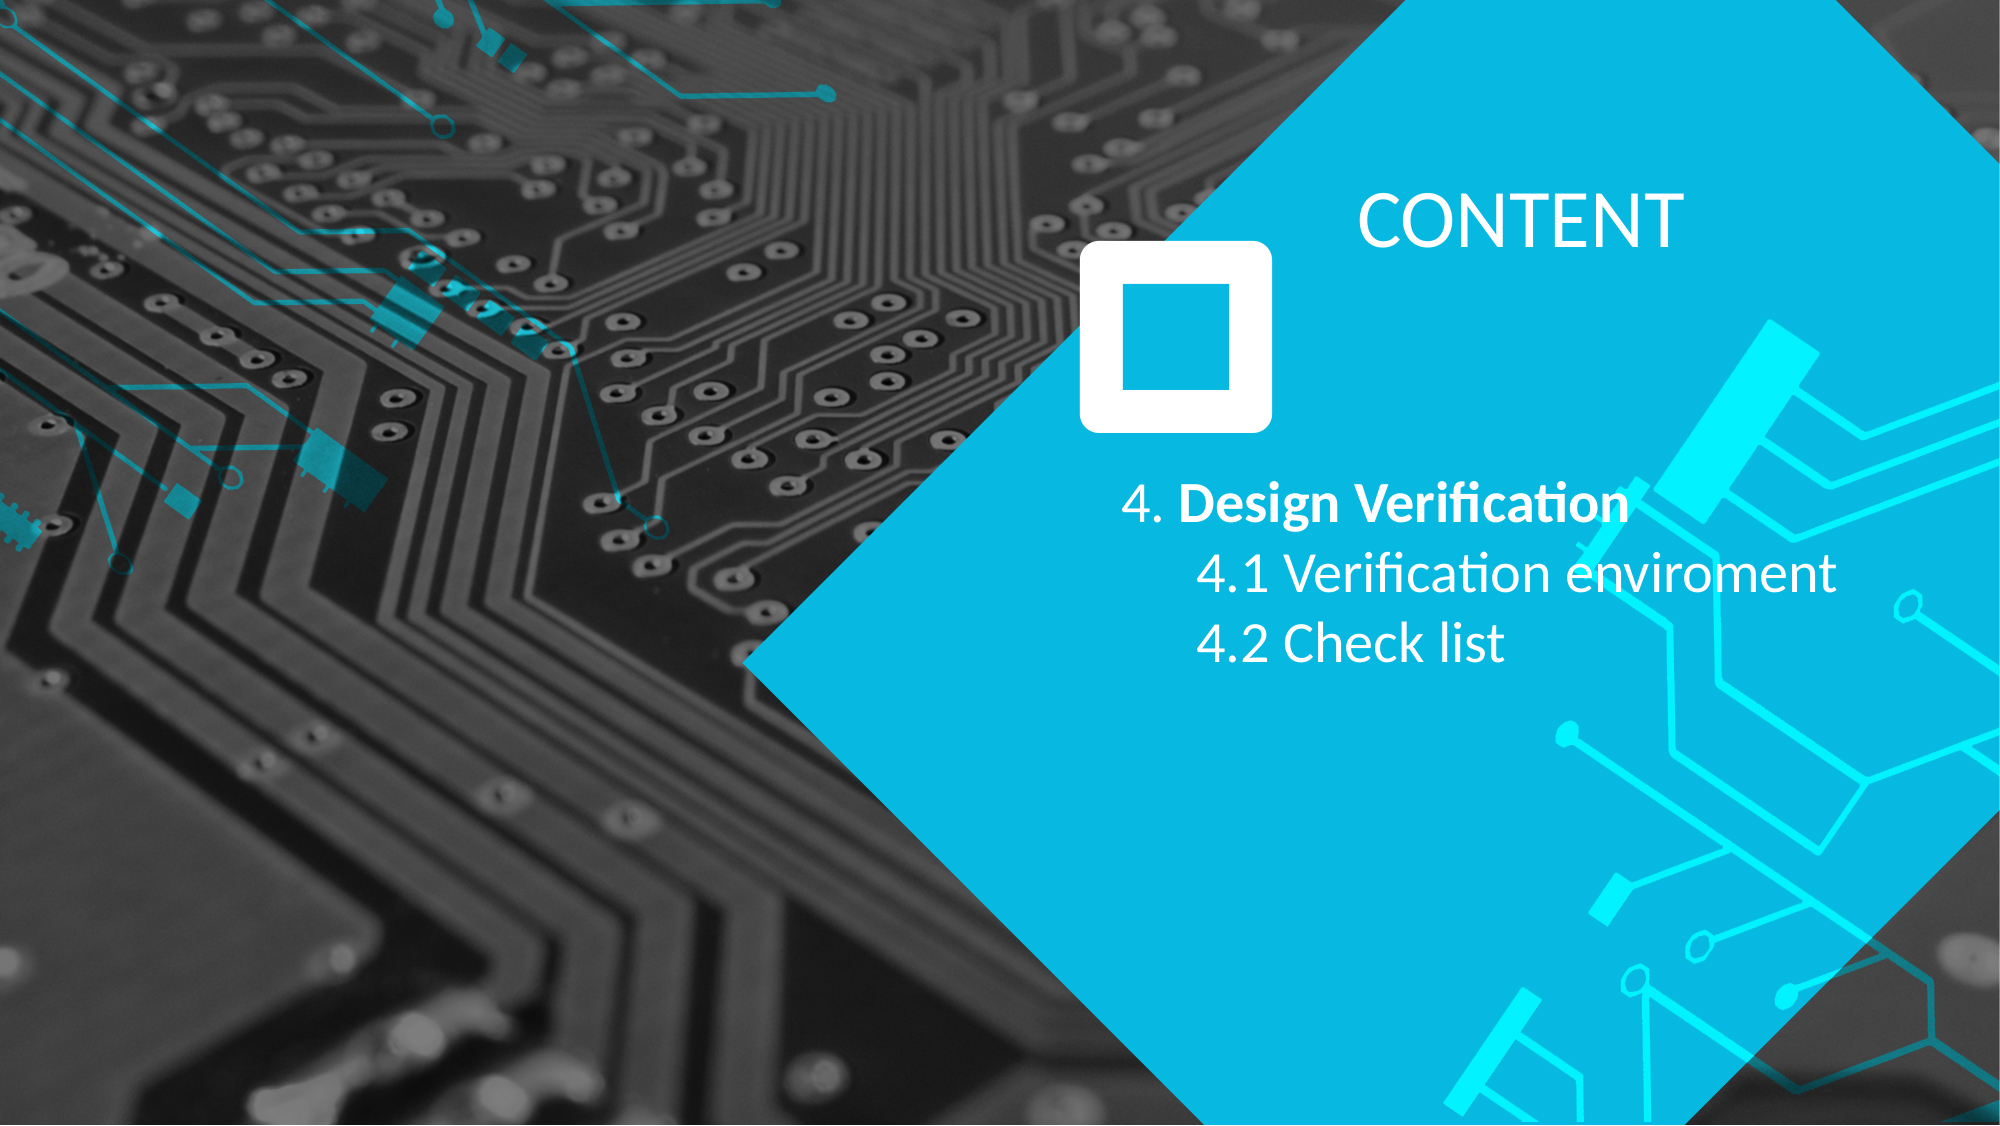

CONTENT
4. Design Verification
4.1 Verification enviroment
4.2 Check list